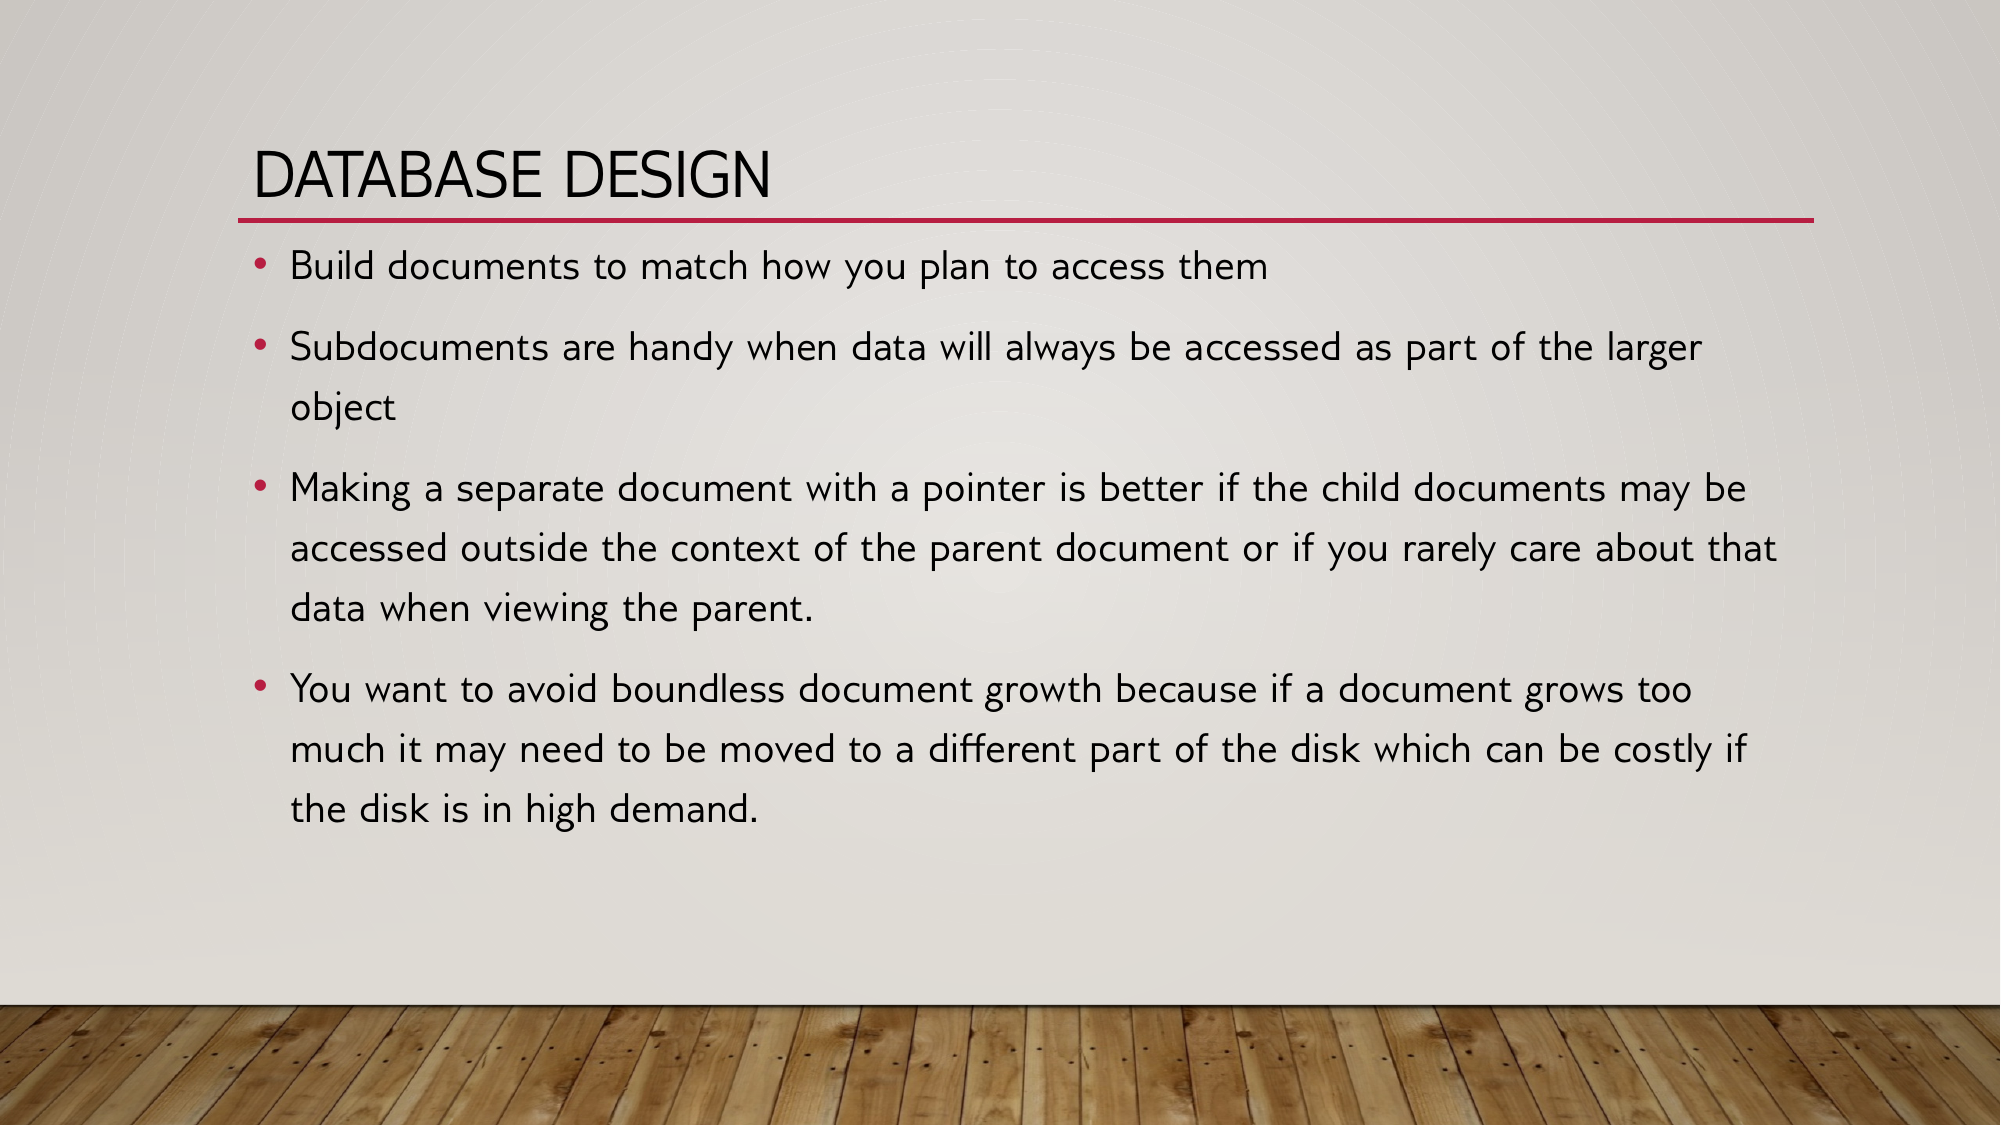

# Database Design
Build documents to match how you plan to access them
Subdocuments are handy when data will always be accessed as part of the larger object
Making a separate document with a pointer is better if the child documents may be accessed outside the context of the parent document or if you rarely care about that data when viewing the parent.
You want to avoid boundless document growth because if a document grows too much it may need to be moved to a different part of the disk which can be costly if the disk is in high demand.